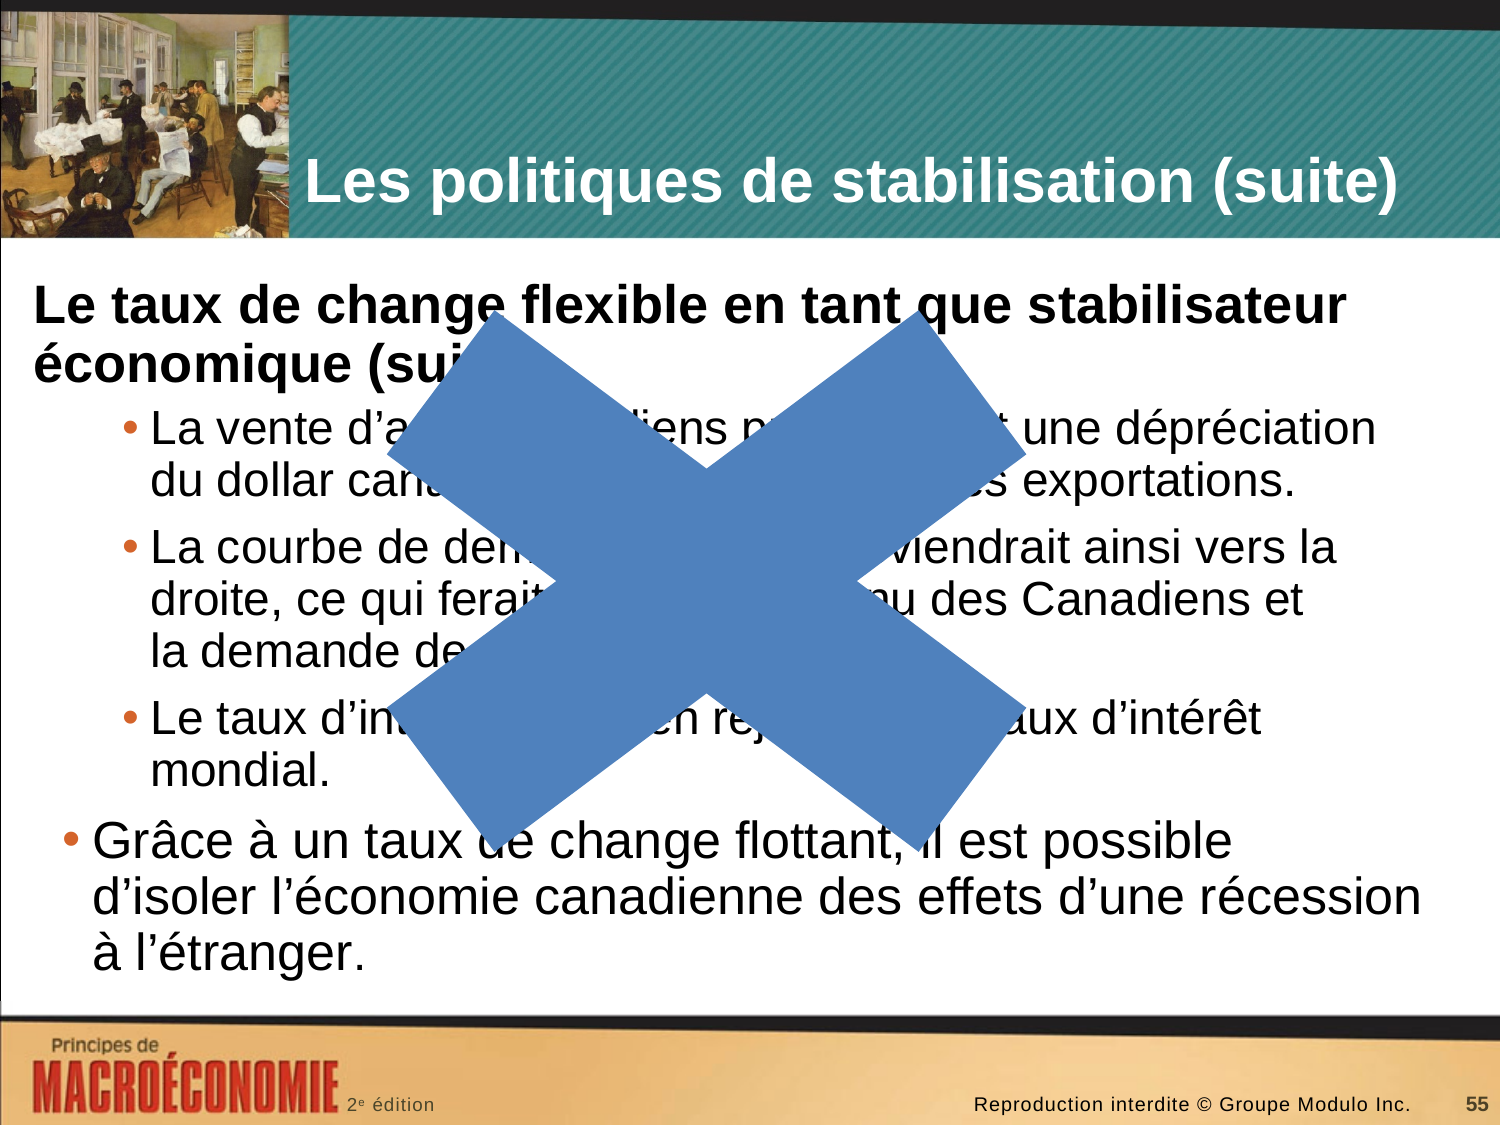

# Les politiques de stabilisation (suite)

Le taux de change flexible en tant que stabilisateur économique (suite)
La vente d’actifs canadiens provoquerait une dépréciation     du dollar canadien, ce qui relancerait les exportations.
La courbe de demande agrégée reviendrait ainsi vers la droite, ce qui ferait monter le revenu des Canadiens et         la demande de monnaie.
Le taux d’intérêt canadien rejoindrait le taux d’intérêt mondial.
Grâce à un taux de change flottant, il est possible
d’isoler l’économie canadienne des effets d’une récession à l’étranger.
55